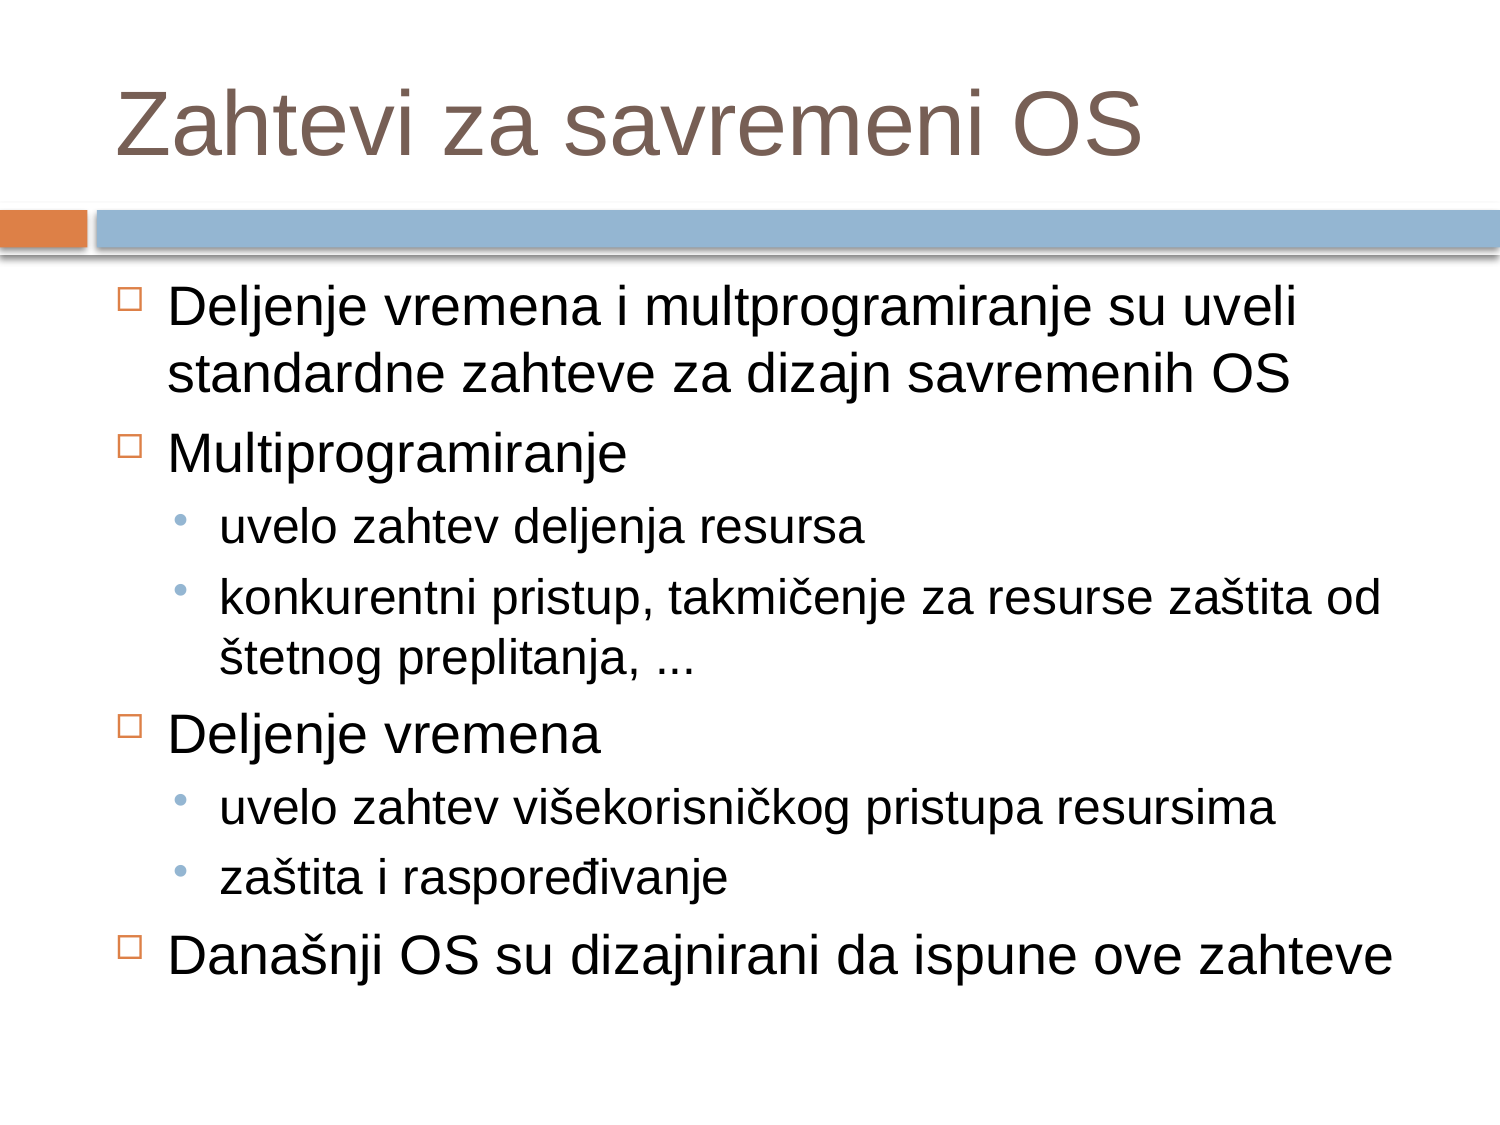

# Zahtevi za savremeni OS
Deljenje vremena i multprogramiranje su uveli standardne zahteve za dizajn savremenih OS
Multiprogramiranje
uvelo zahtev deljenja resursa
konkurentni pristup, takmičenje za resurse zaštita od štetnog preplitanja, ...
Deljenje vremena
uvelo zahtev višekorisničkog pristupa resursima
zaštita i raspoređivanje
Današnji OS su dizajnirani da ispune ove zahteve